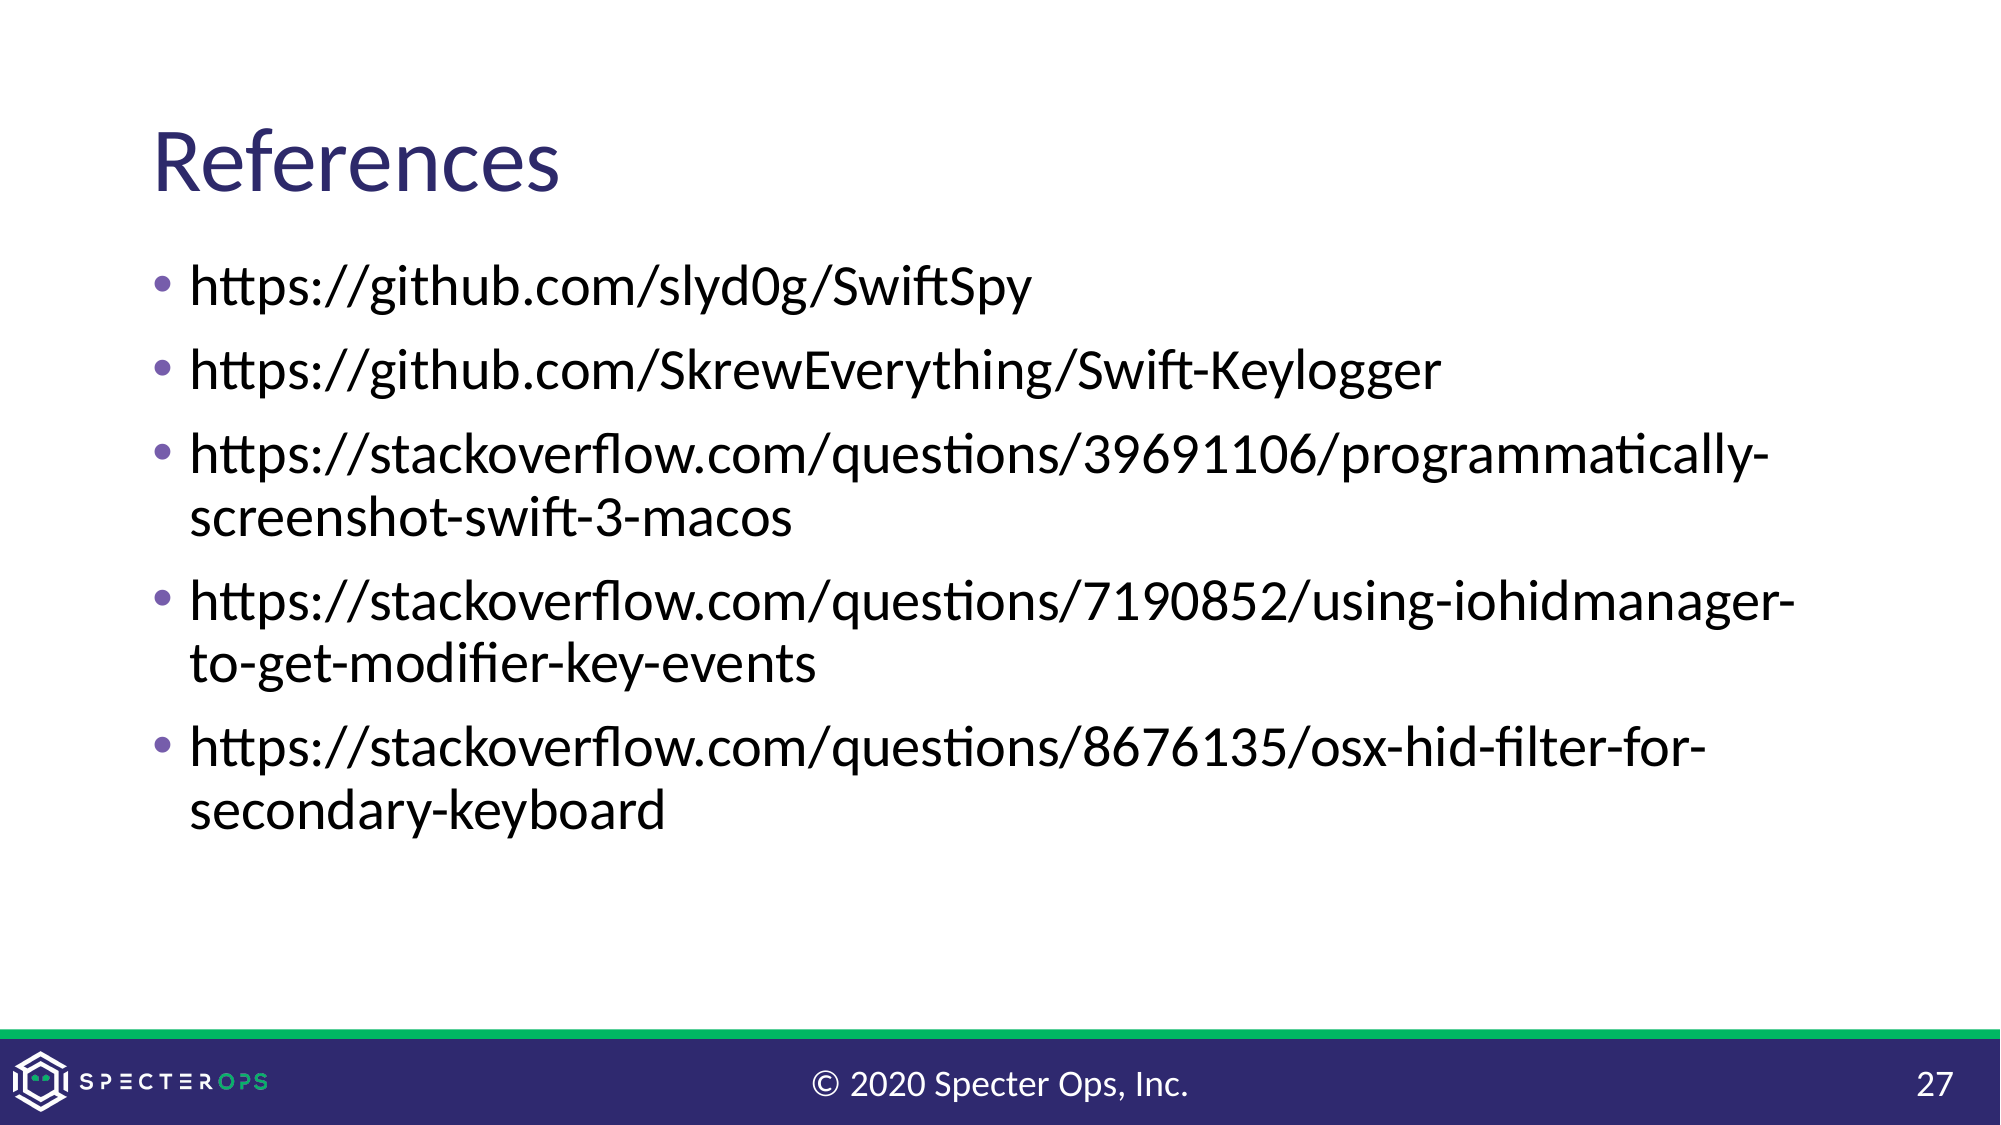

# References
https://github.com/slyd0g/SwiftSpy
https://github.com/SkrewEverything/Swift-Keylogger
https://stackoverflow.com/questions/39691106/programmatically-screenshot-swift-3-macos
https://stackoverflow.com/questions/7190852/using-iohidmanager-to-get-modifier-key-events
https://stackoverflow.com/questions/8676135/osx-hid-filter-for-secondary-keyboard
© 2020 Specter Ops, Inc.
27